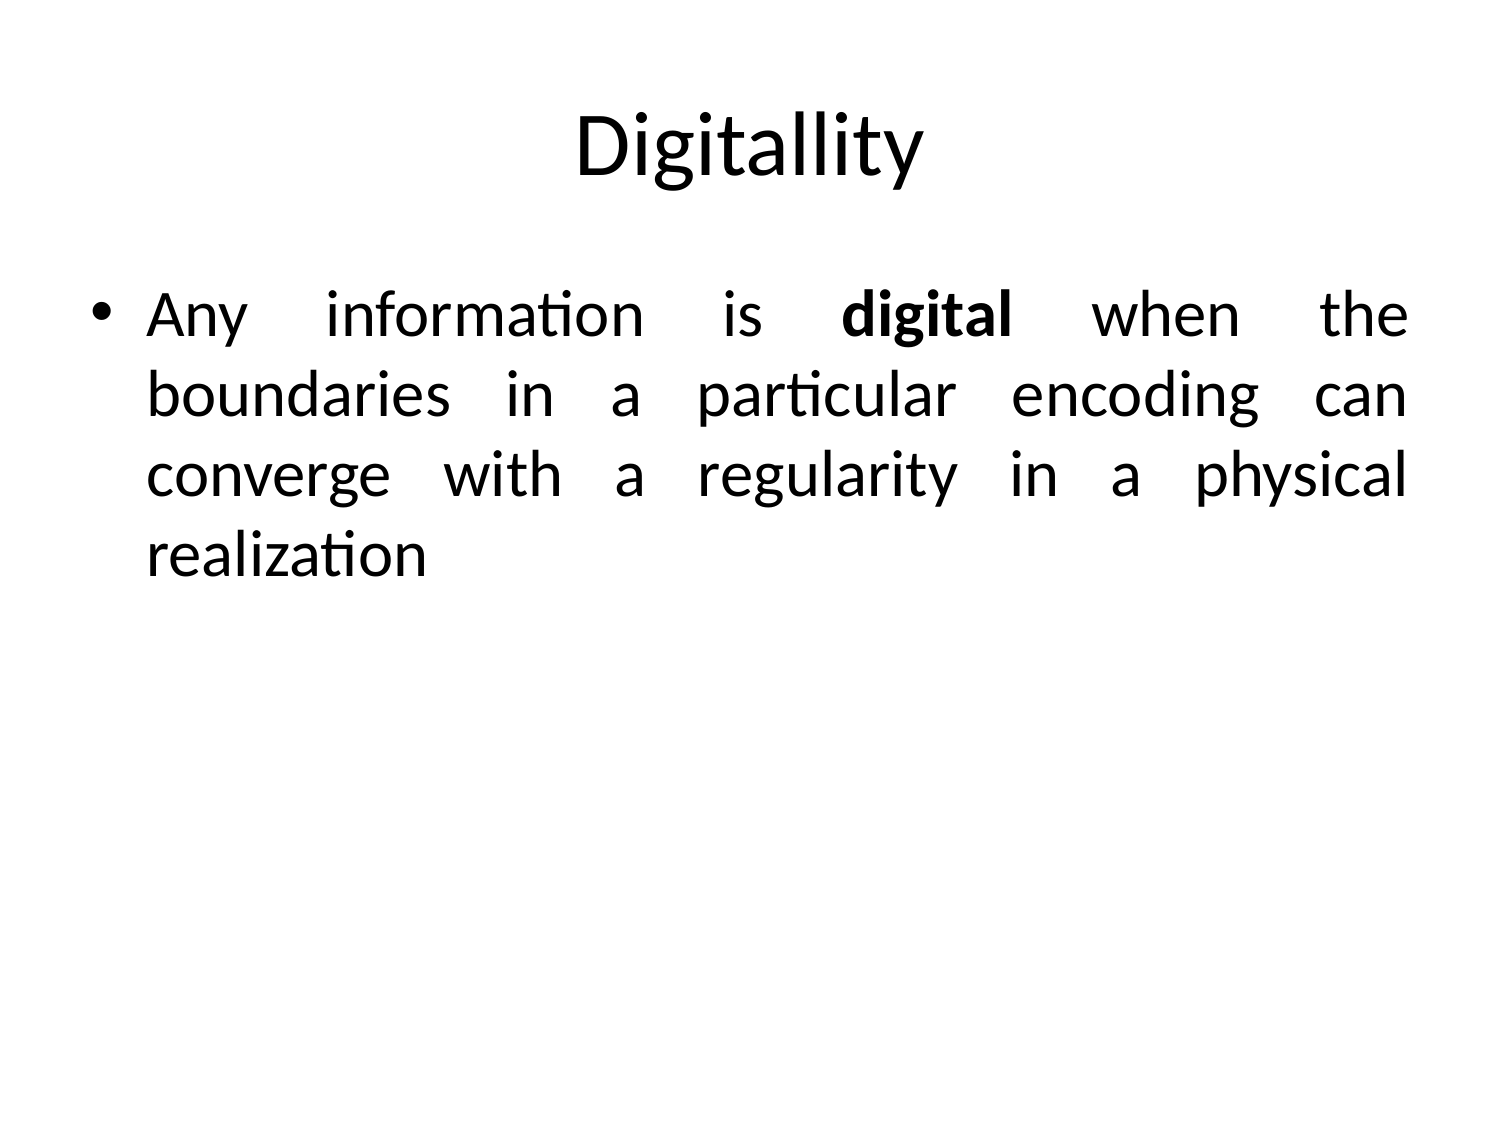

# Digitallity
Any information is digital when the boundaries in a particular encoding can converge with a regularity in a physical realization